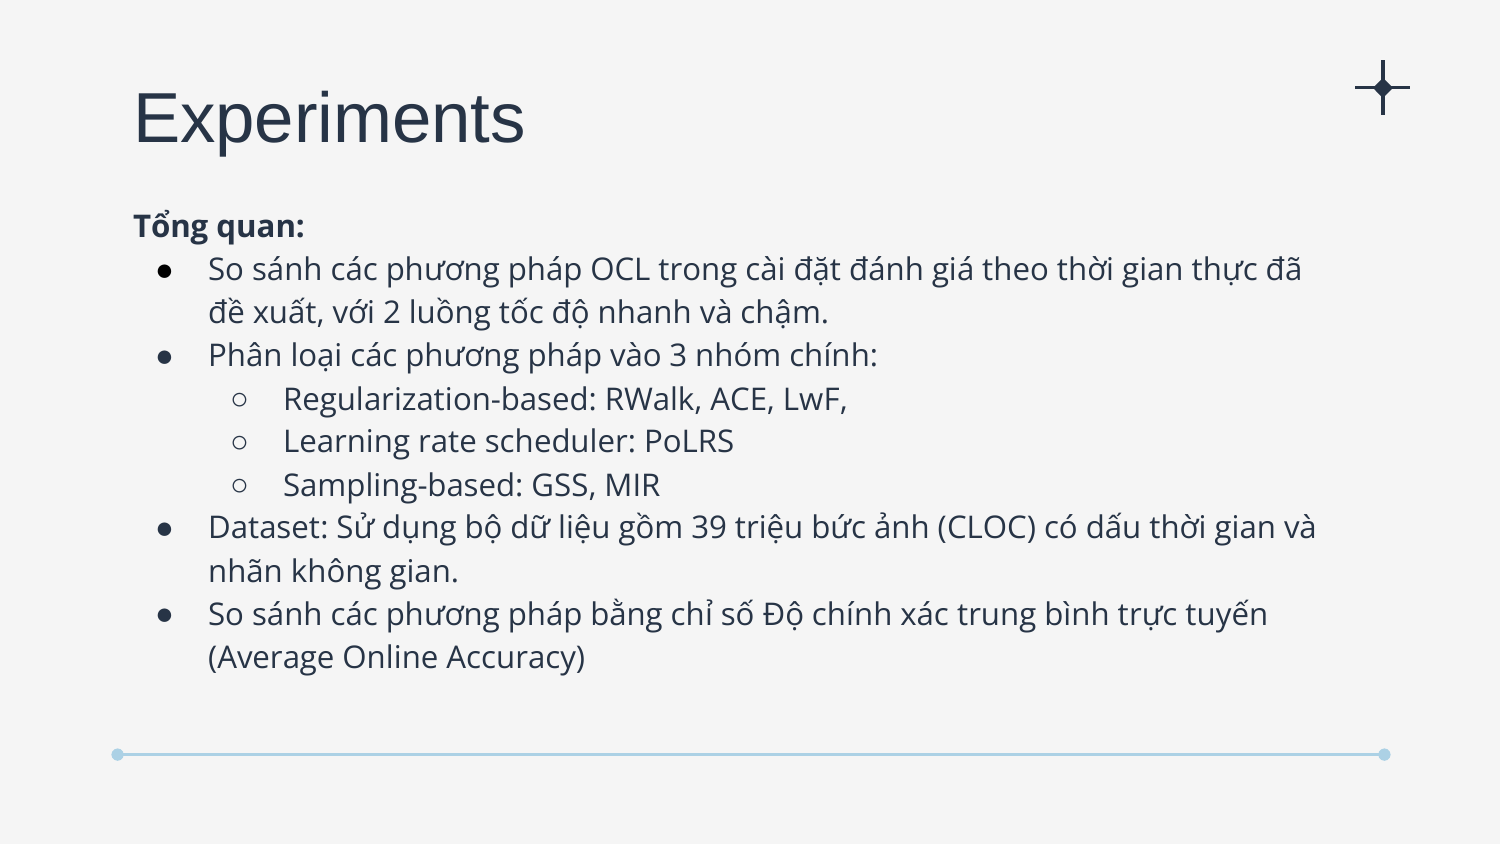

# Experiments
Tổng quan:
So sánh các phương pháp OCL trong cài đặt đánh giá theo thời gian thực đã đề xuất, với 2 luồng tốc độ nhanh và chậm.
Phân loại các phương pháp vào 3 nhóm chính:
Regularization-based: RWalk, ACE, LwF,
Learning rate scheduler: PoLRS
Sampling-based: GSS, MIR
Dataset: Sử dụng bộ dữ liệu gồm 39 triệu bức ảnh (CLOC) có dấu thời gian và nhãn không gian.
So sánh các phương pháp bằng chỉ số Độ chính xác trung bình trực tuyến (Average Online Accuracy)